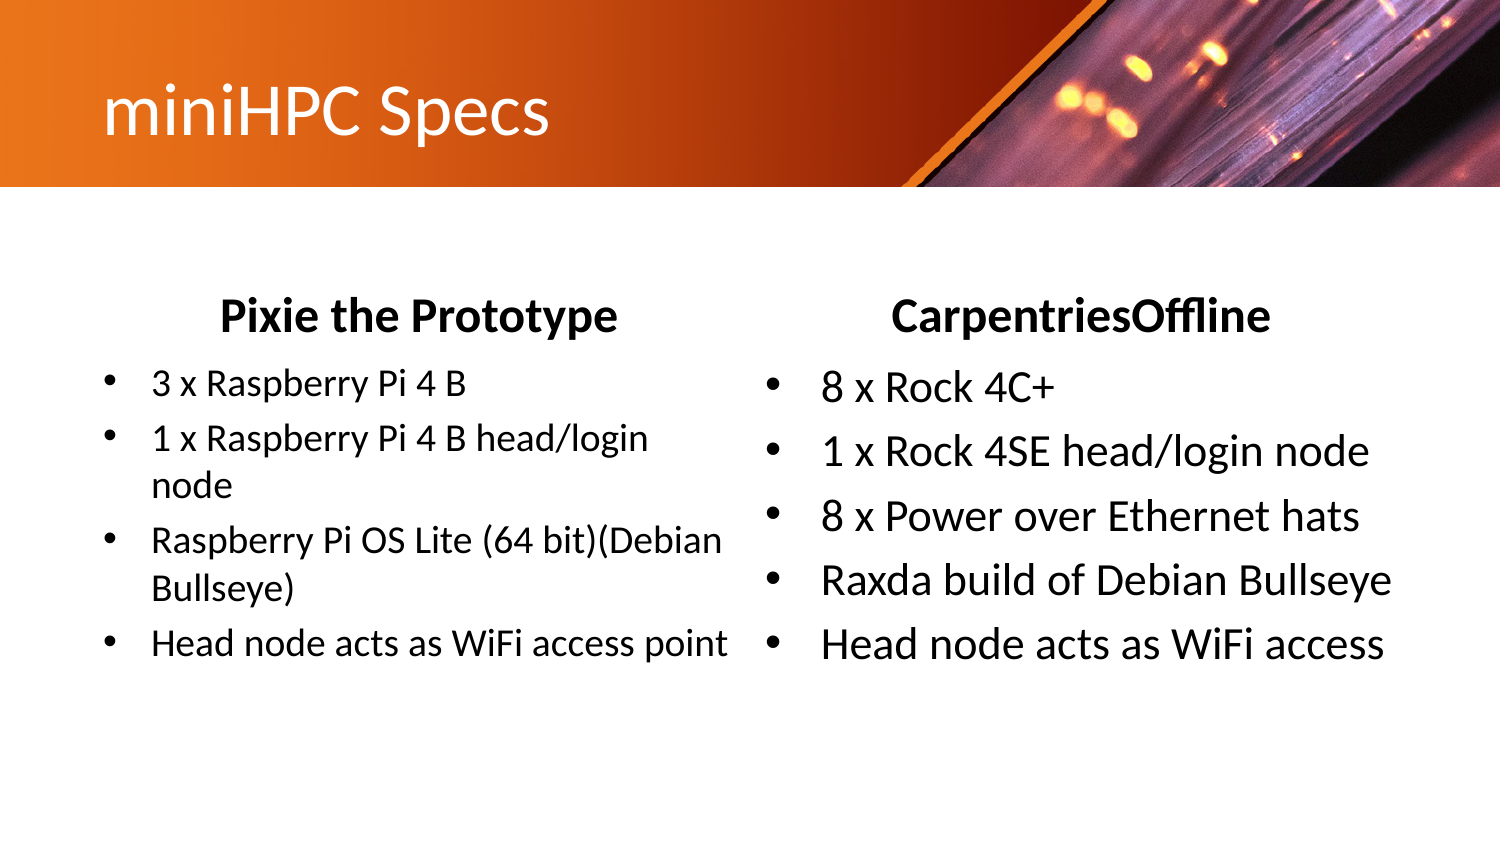

# miniHPC Specs
Pixie the Prototype
CarpentriesOffline
3 x Raspberry Pi 4 B
1 x Raspberry Pi 4 B head/login node
Raspberry Pi OS Lite (64 bit)(Debian Bullseye)
Head node acts as WiFi access point

8 x Rock 4C+
1 x Rock 4SE head/login node
8 x Power over Ethernet hats
Raxda build of Debian Bullseye
Head node acts as WiFi access